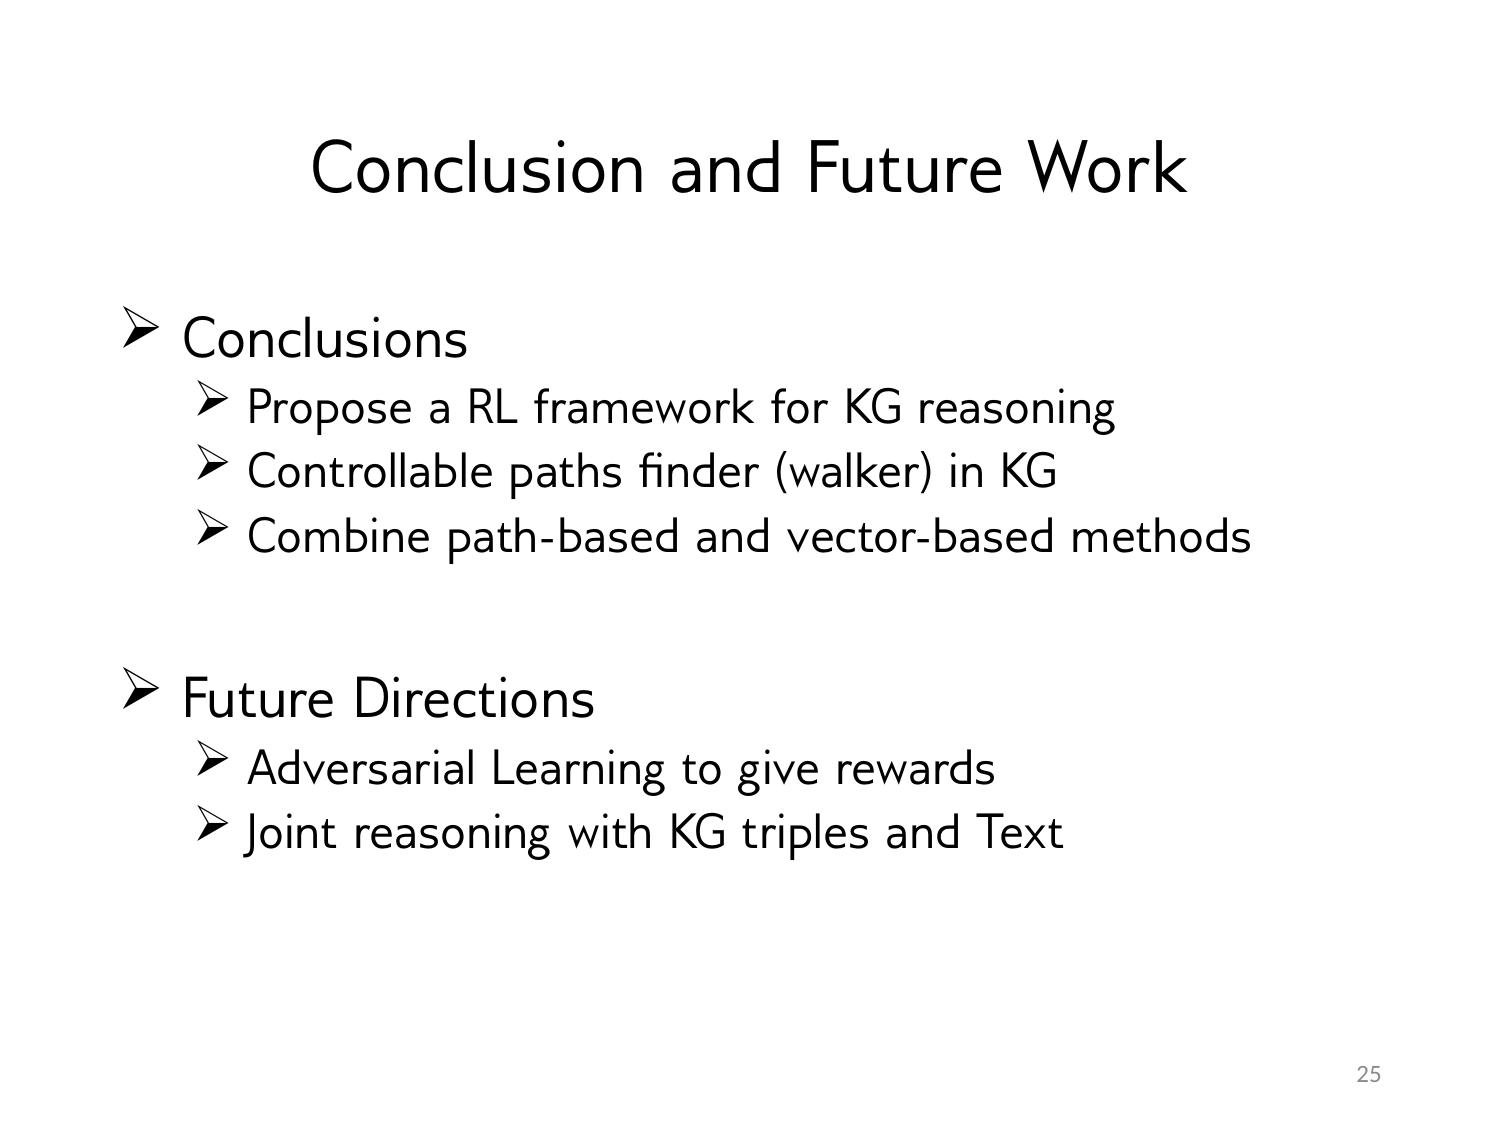

# Conclusion and Future Work
 Conclusions
 Propose a RL framework for KG reasoning
 Controllable paths finder (walker) in KG
 Combine path-based and vector-based methods

 Future Directions
 Adversarial Learning to give rewards
 Joint reasoning with KG triples and Text

25